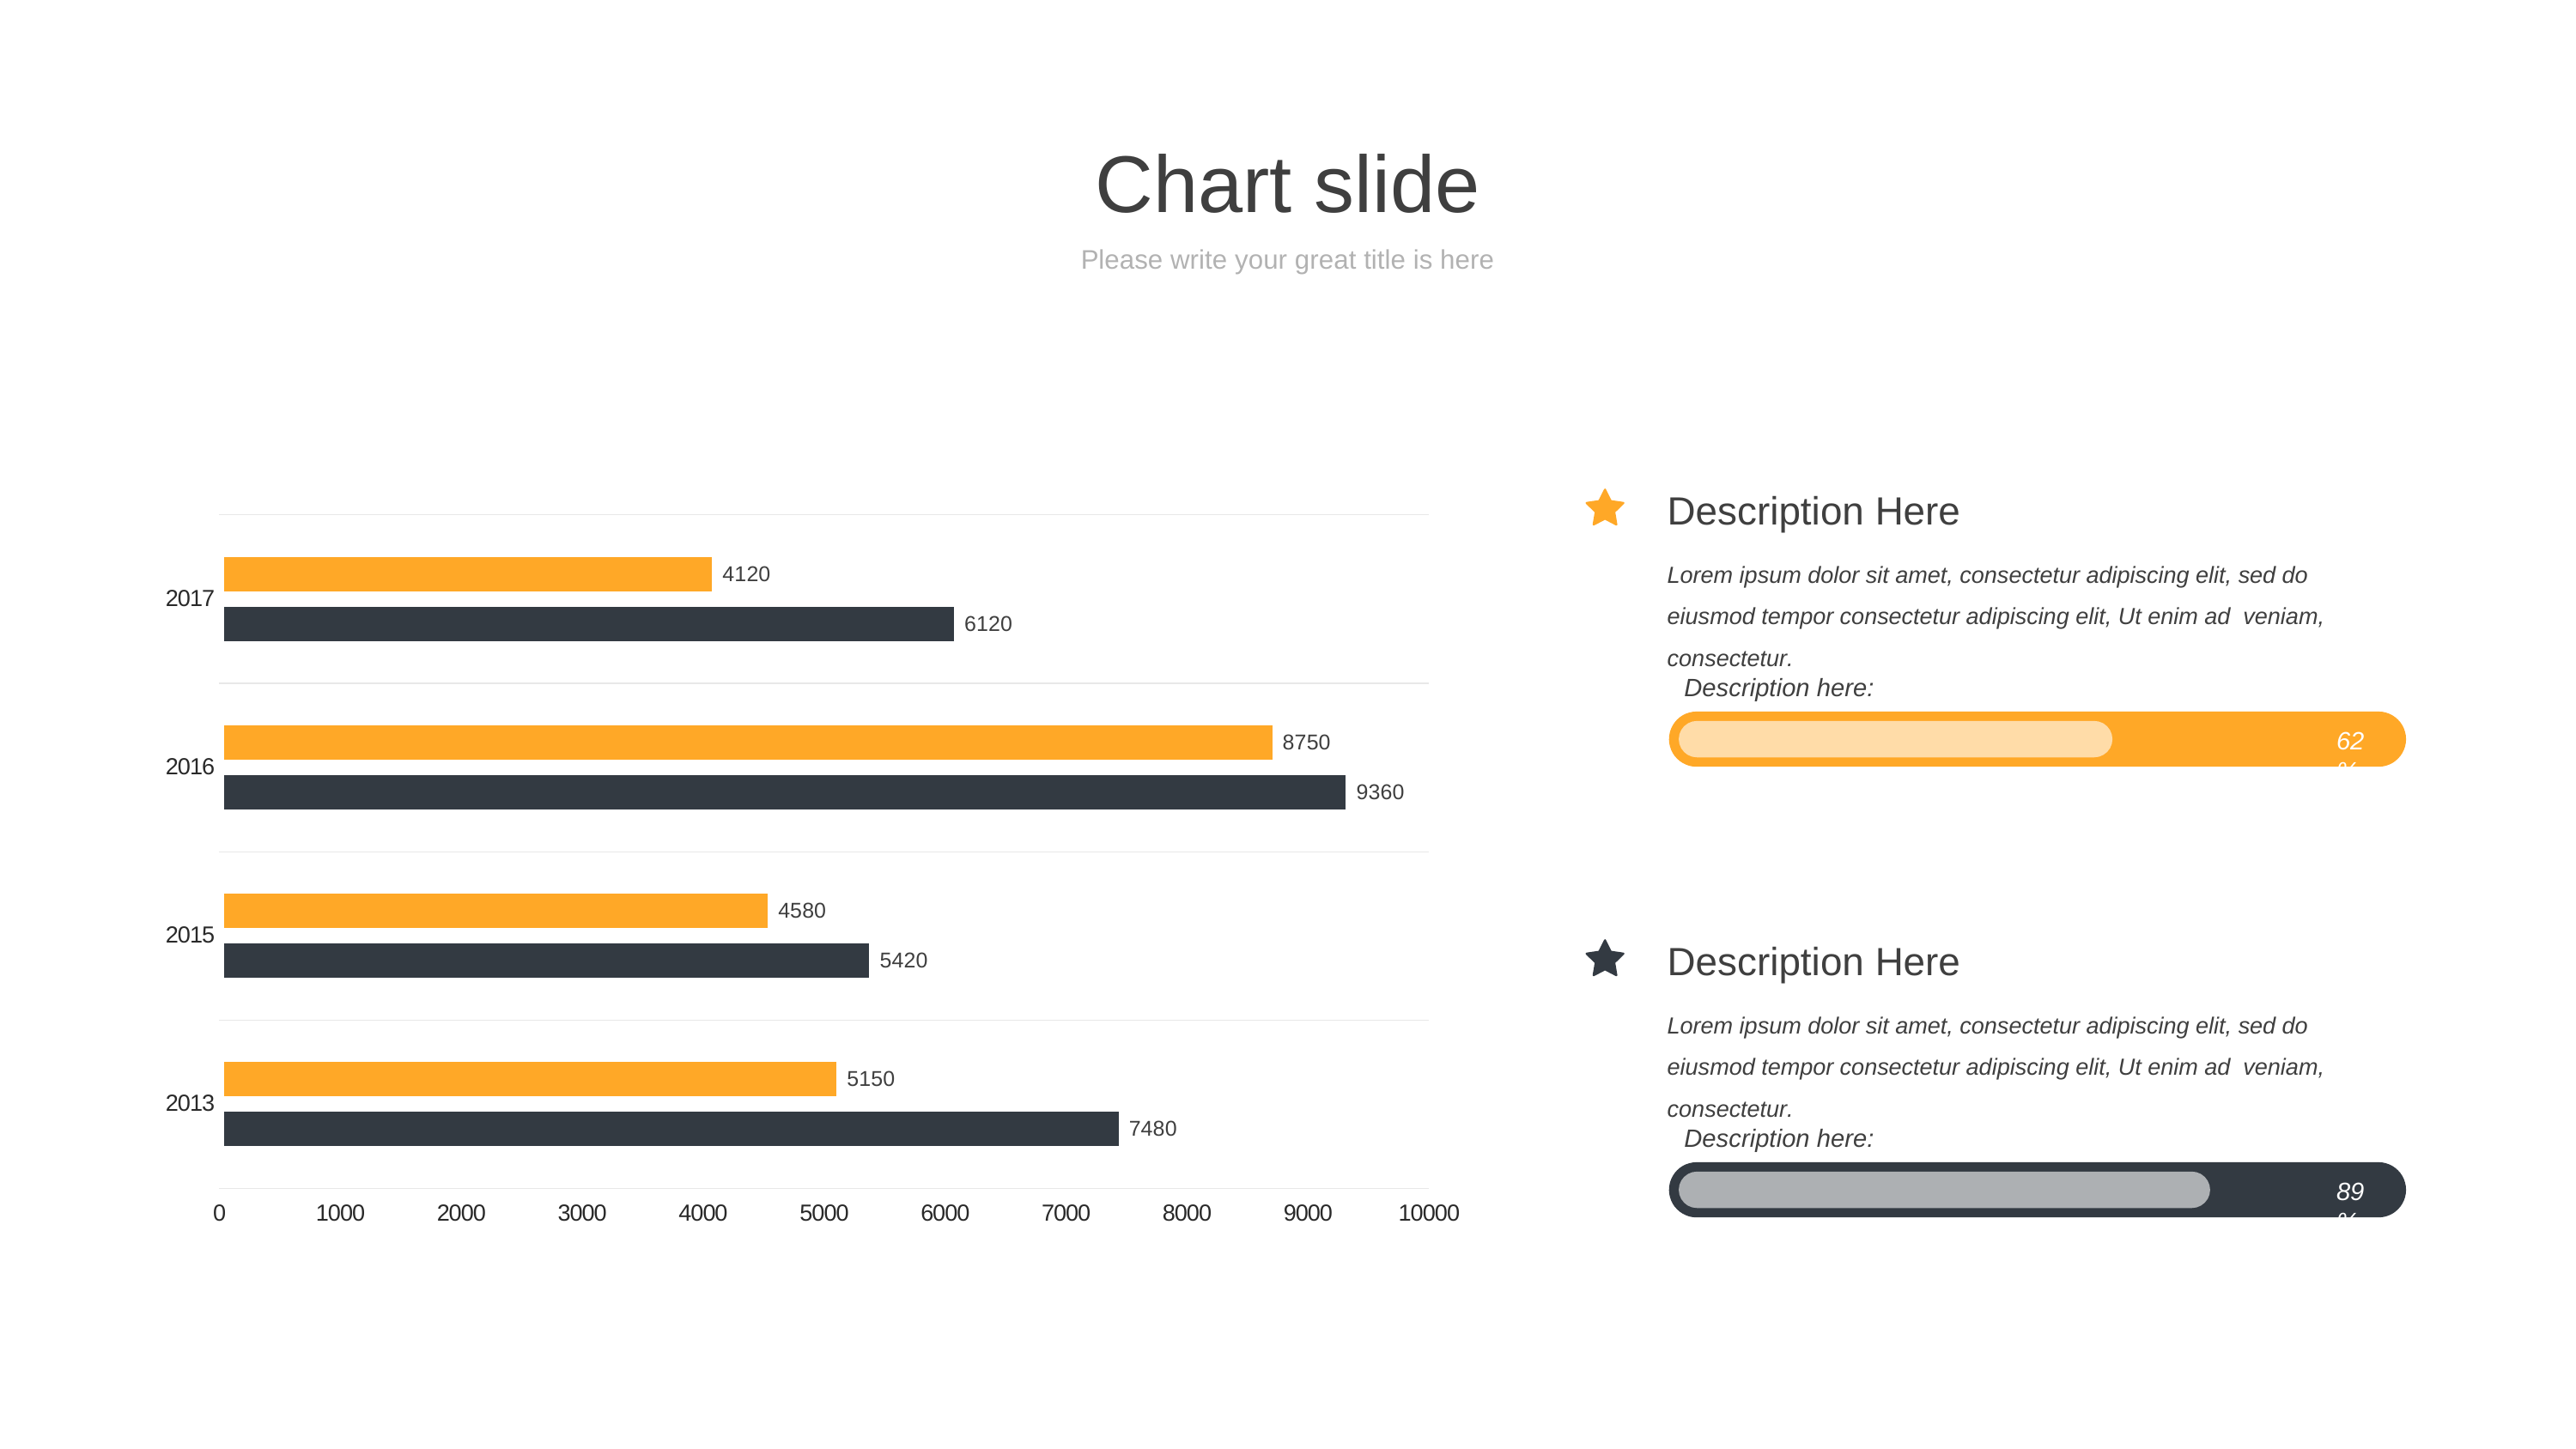

Chart slide
Please write your great title is here
Description Here

### Chart

| Category | Row 1 | Row 2 |
|---|---|---|
| 2013 | 7480.0 | 5150.0 |
| 2015 | 5420.0 | 4580.0 |
| 2016 | 9360.0 | 8750.0 |
| 2017 | 6120.0 | 4120.0 |
Lorem ipsum dolor sit amet, consectetur adipiscing elit, sed do eiusmod tempor consectetur adipiscing elit, Ut enim ad  veniam, consectetur.
Description here:

62%

Description Here

Lorem ipsum dolor sit amet, consectetur adipiscing elit, sed do eiusmod tempor consectetur adipiscing elit, Ut enim ad  veniam, consectetur.
Description here:

89%